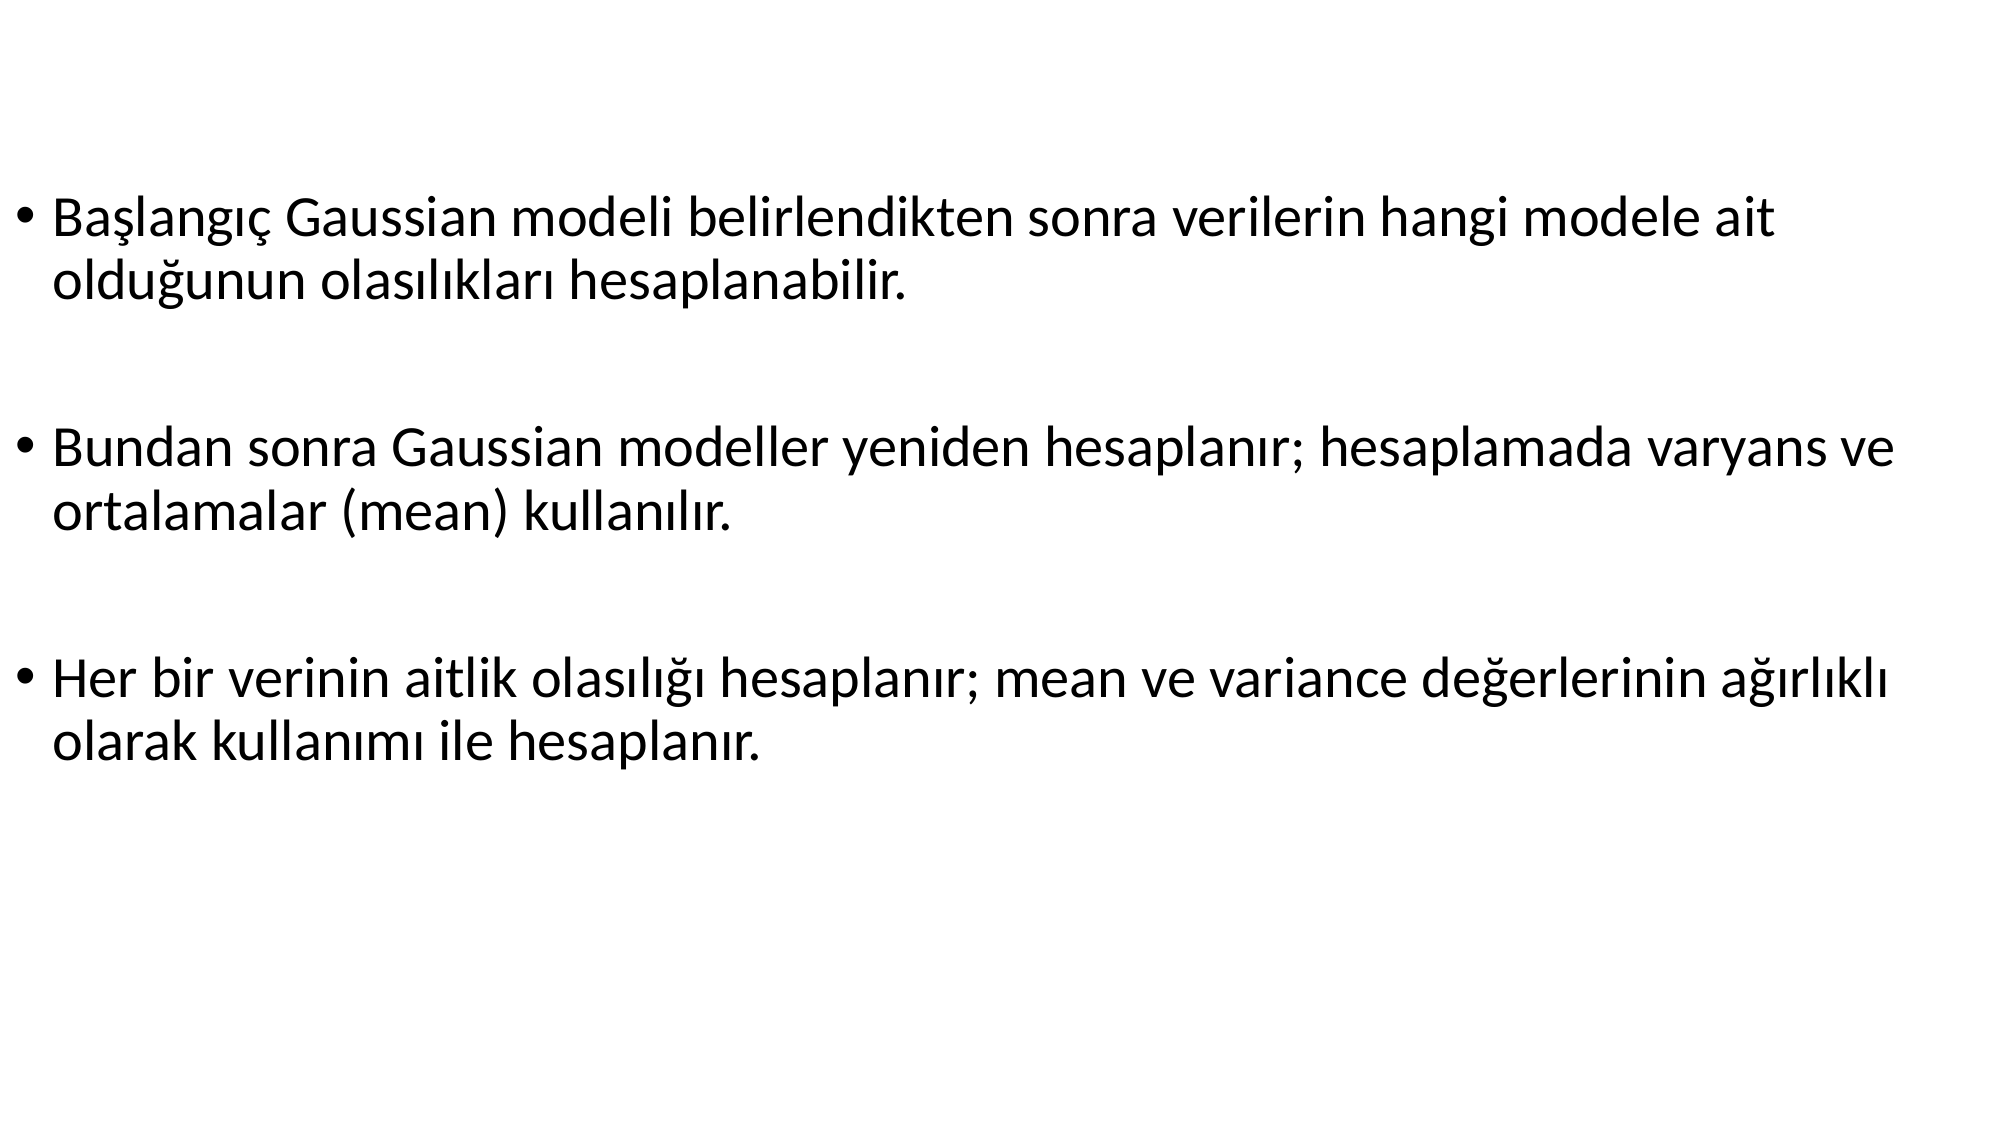

Başlangıç Gaussian modeli belirlendikten sonra verilerin hangi modele ait olduğunun olasılıkları hesaplanabilir.

Bundan sonra Gaussian modeller yeniden hesaplanır; hesaplamada varyans ve ortalamalar (mean) kullanılır.

Her bir verinin aitlik olasılığı hesaplanır; mean ve variance değerlerinin ağırlıklı olarak kullanımı ile hesaplanır.